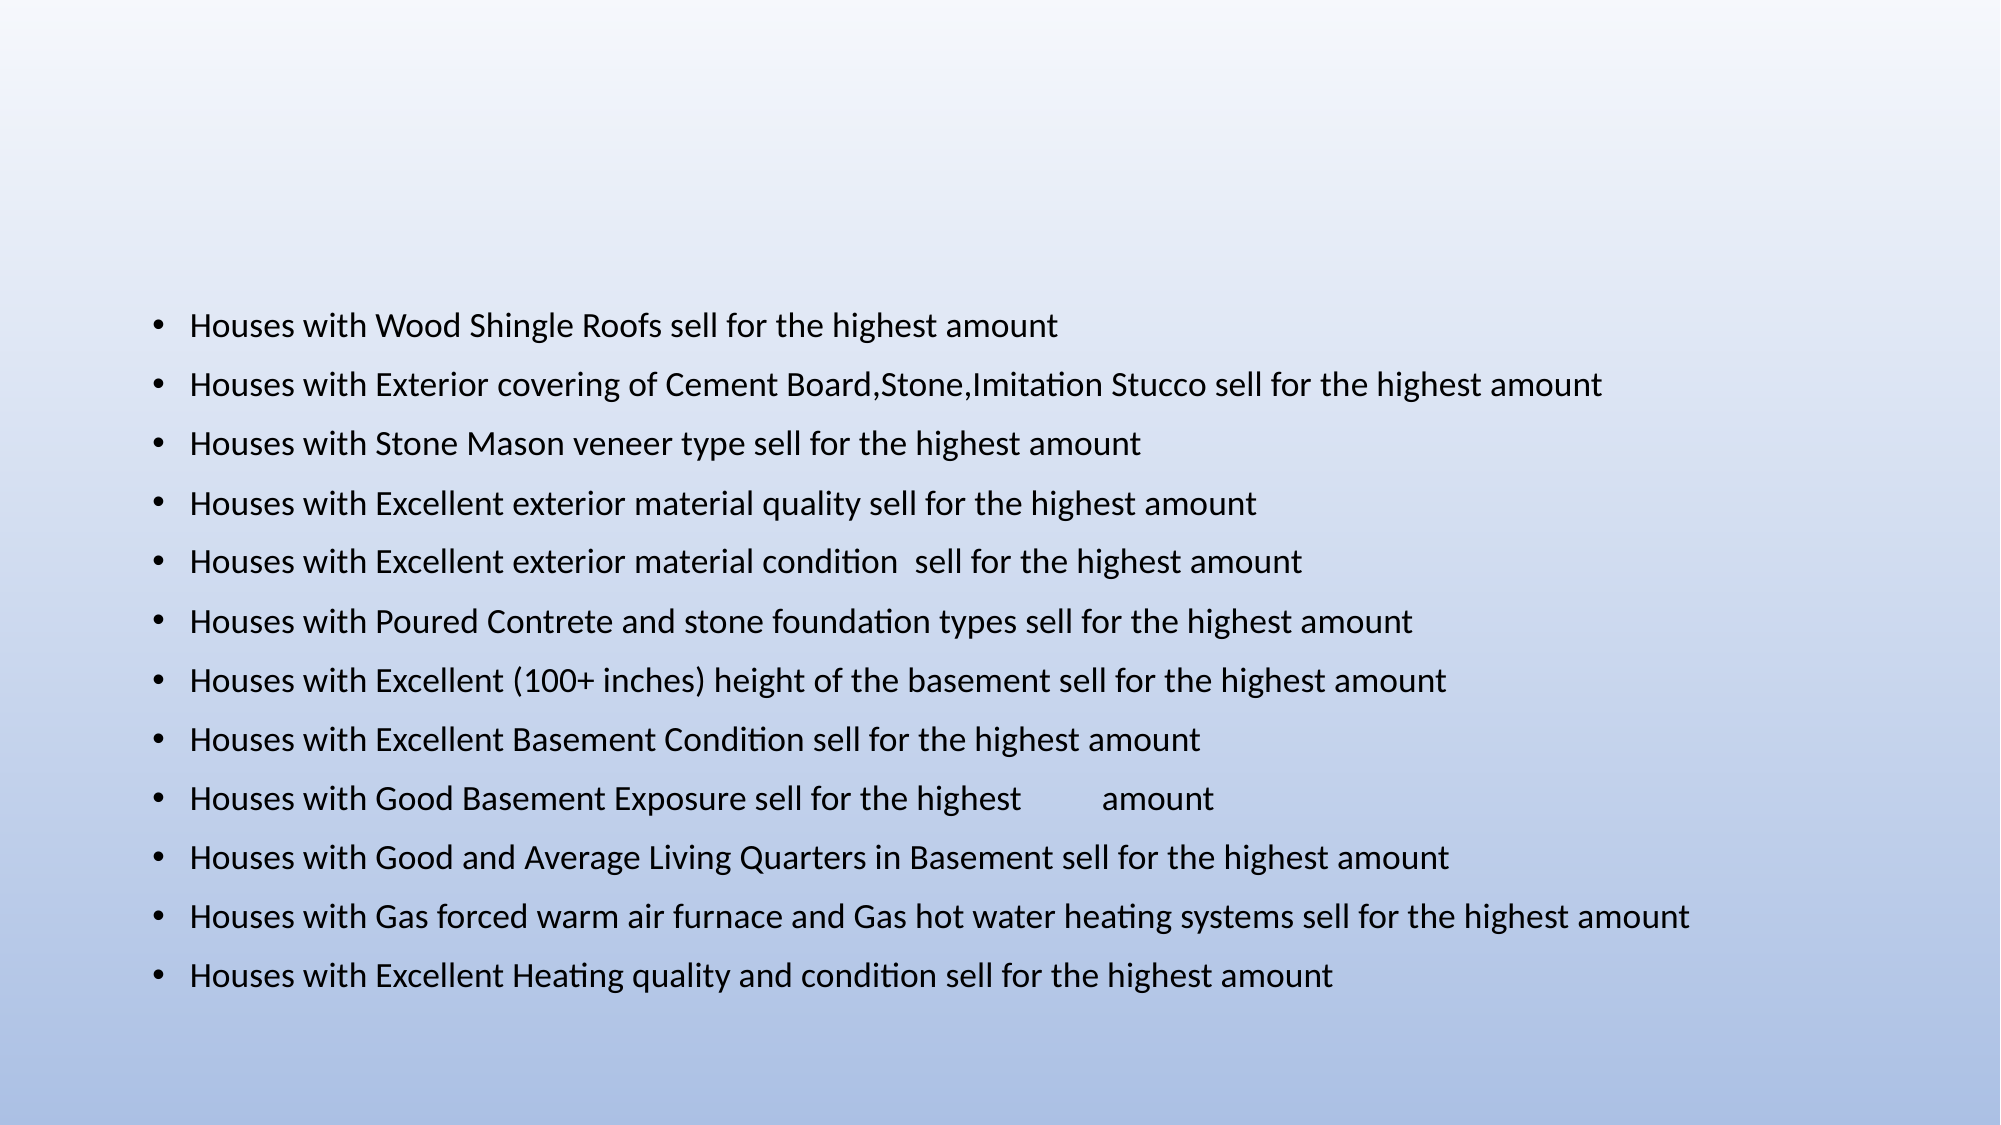

Houses with Wood Shingle Roofs sell for the highest amount
Houses with Exterior covering of Cement Board,Stone,Imitation Stucco sell for the highest amount
Houses with Stone Mason veneer type sell for the highest amount
Houses with Excellent exterior material quality sell for the highest amount
Houses with Excellent exterior material condition  sell for the highest amount
Houses with Poured Contrete and stone foundation types sell for the highest amount
Houses with Excellent (100+ inches) height of the basement sell for the highest amount
Houses with Excellent Basement Condition sell for the highest amount
Houses with Good Basement Exposure sell for the highest          amount
Houses with Good and Average Living Quarters in Basement sell for the highest amount
Houses with Gas forced warm air furnace and Gas hot water heating systems sell for the highest amount
Houses with Excellent Heating quality and condition sell for the highest amount